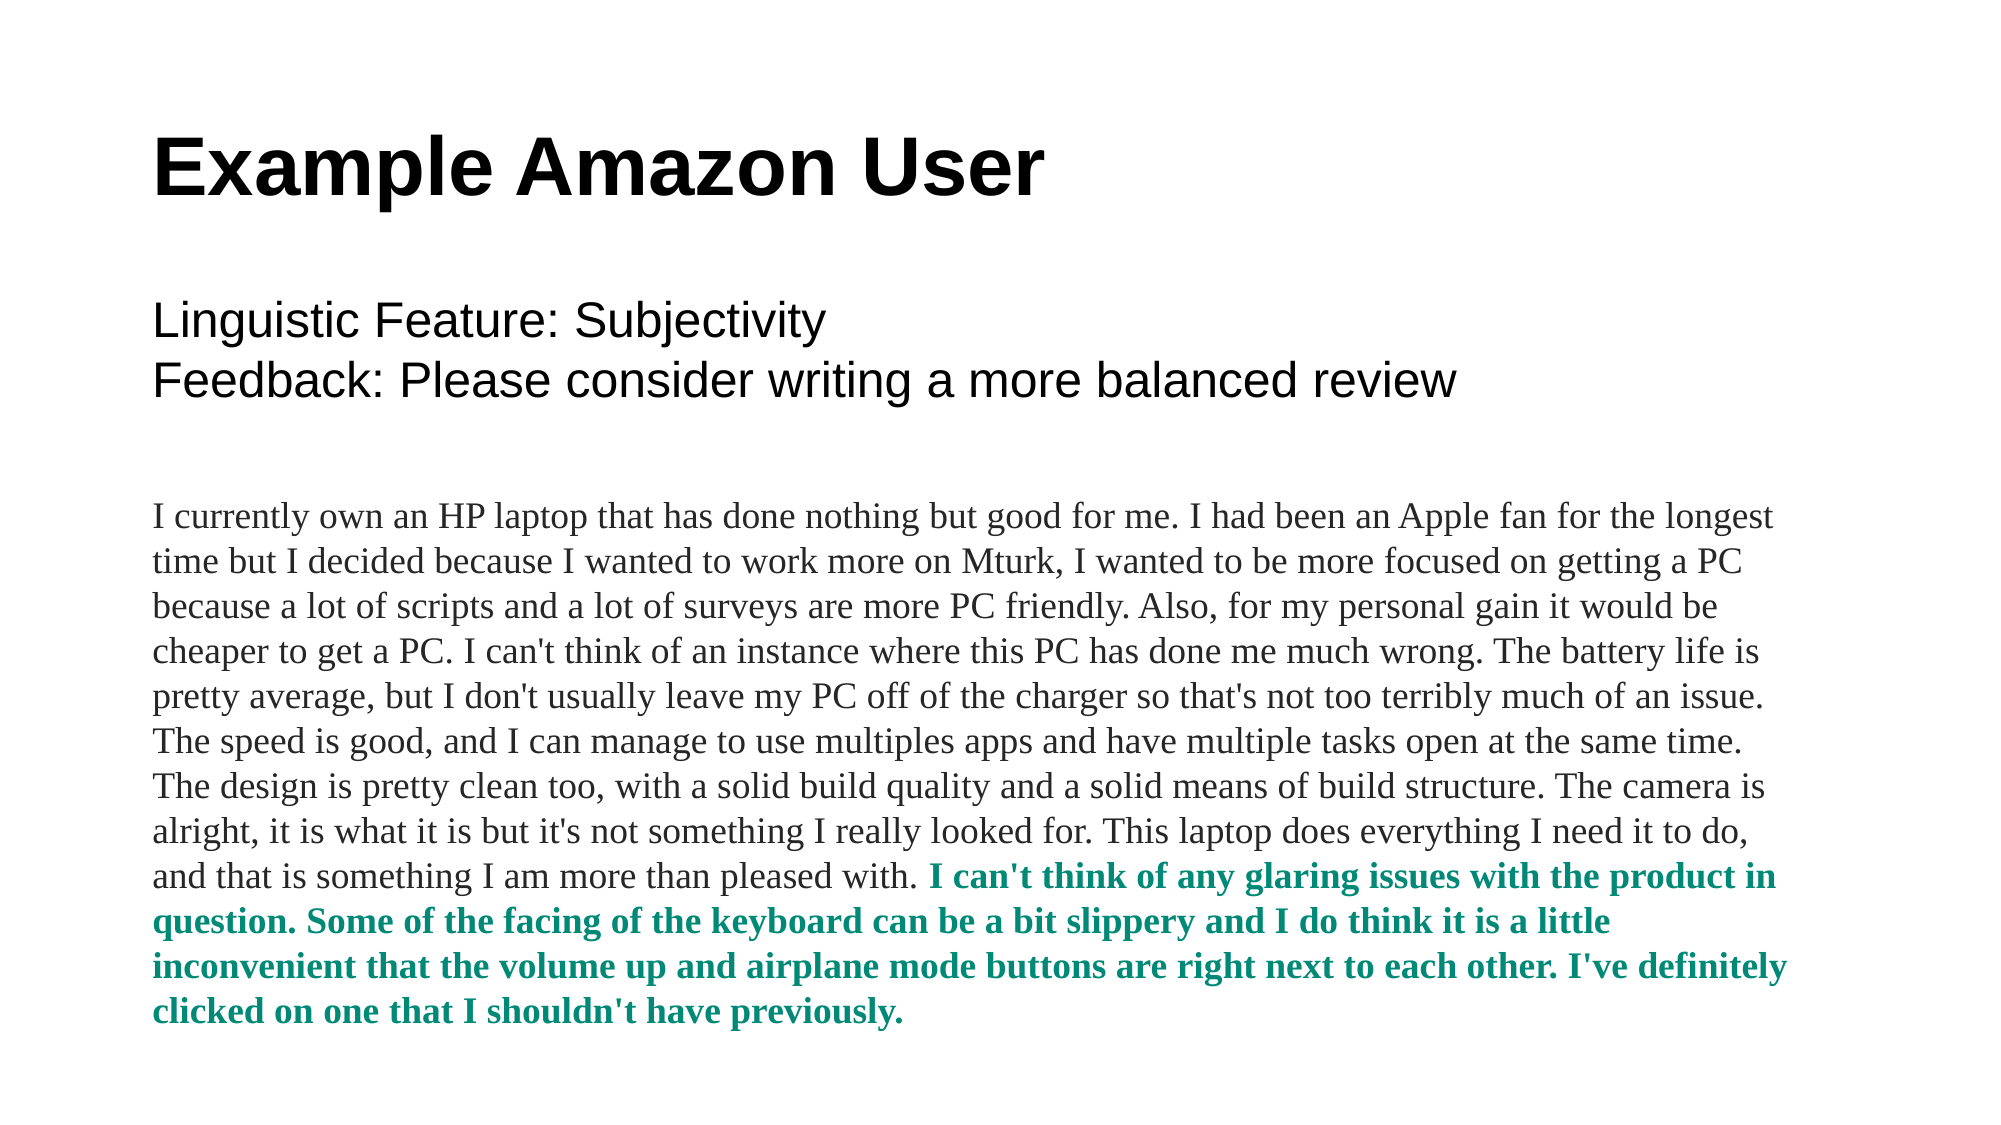

# Example Amazon User
Linguistic Feature: Subjectivity
Feedback: Please consider writing a more balanced review
I currently own an HP laptop that has done nothing but good for me. I had been an Apple fan for the longest time but I decided because I wanted to work more on Mturk, I wanted to be more focused on getting a PC because a lot of scripts and a lot of surveys are more PC friendly. Also, for my personal gain it would be cheaper to get a PC. I can't think of an instance where this PC has done me much wrong. The battery life is pretty average, but I don't usually leave my PC off of the charger so that's not too terribly much of an issue. The speed is good, and I can manage to use multiples apps and have multiple tasks open at the same time. The design is pretty clean too, with a solid build quality and a solid means of build structure. The camera is alright, it is what it is but it's not something I really looked for. This laptop does everything I need it to do, and that is something I am more than pleased with. I can't think of any glaring issues with the product in question. Some of the facing of the keyboard can be a bit slippery and I do think it is a little inconvenient that the volume up and airplane mode buttons are right next to each other. I've definitely clicked on one that I shouldn't have previously.